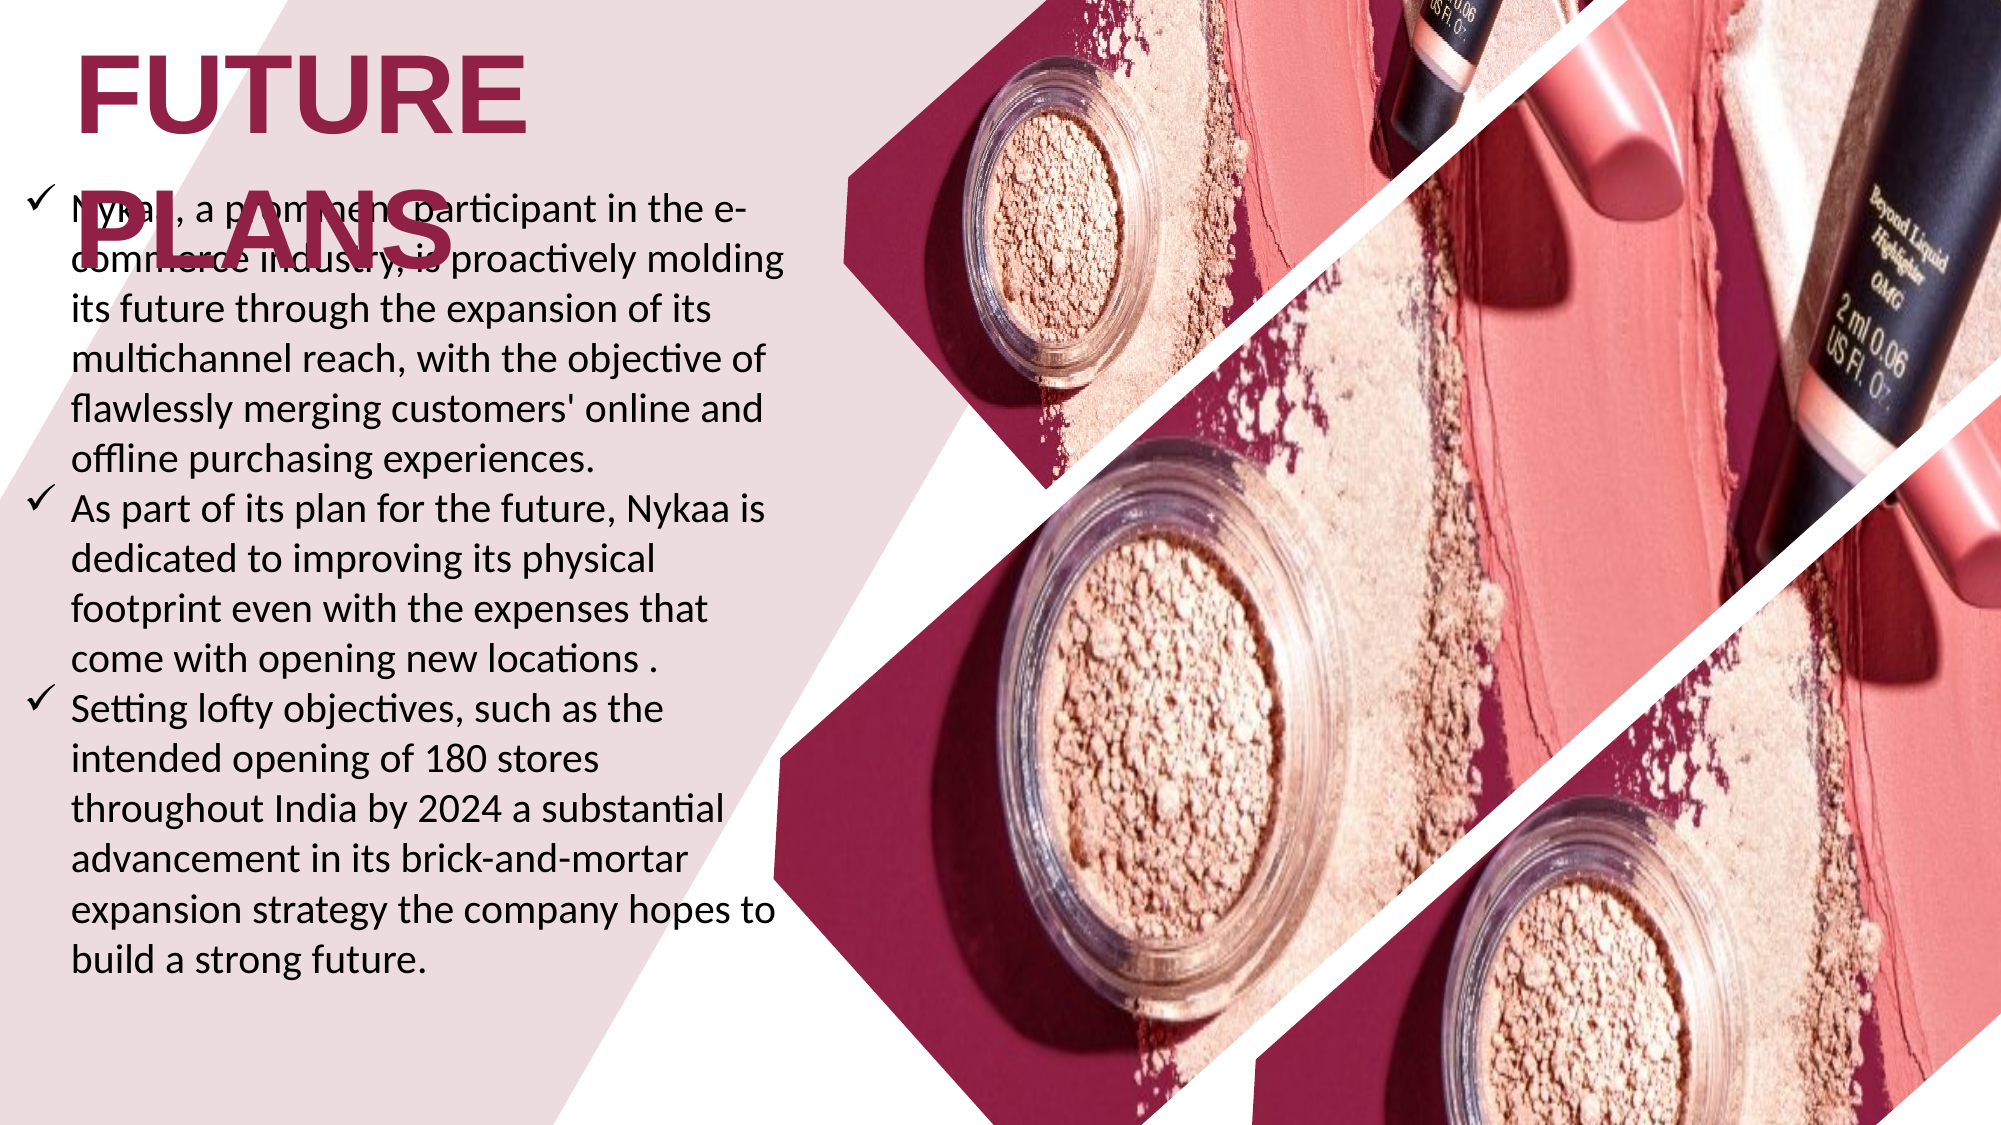

FUTURE PLANS
Nykaa, a prominent participant in the e-commerce industry, is proactively molding its future through the expansion of its multichannel reach, with the objective of flawlessly merging customers' online and offline purchasing experiences.
As part of its plan for the future, Nykaa is dedicated to improving its physical footprint even with the expenses that come with opening new locations .
Setting lofty objectives, such as the intended opening of 180 stores throughout India by 2024 a substantial advancement in its brick-and-mortar expansion strategy the company hopes to build a strong future.